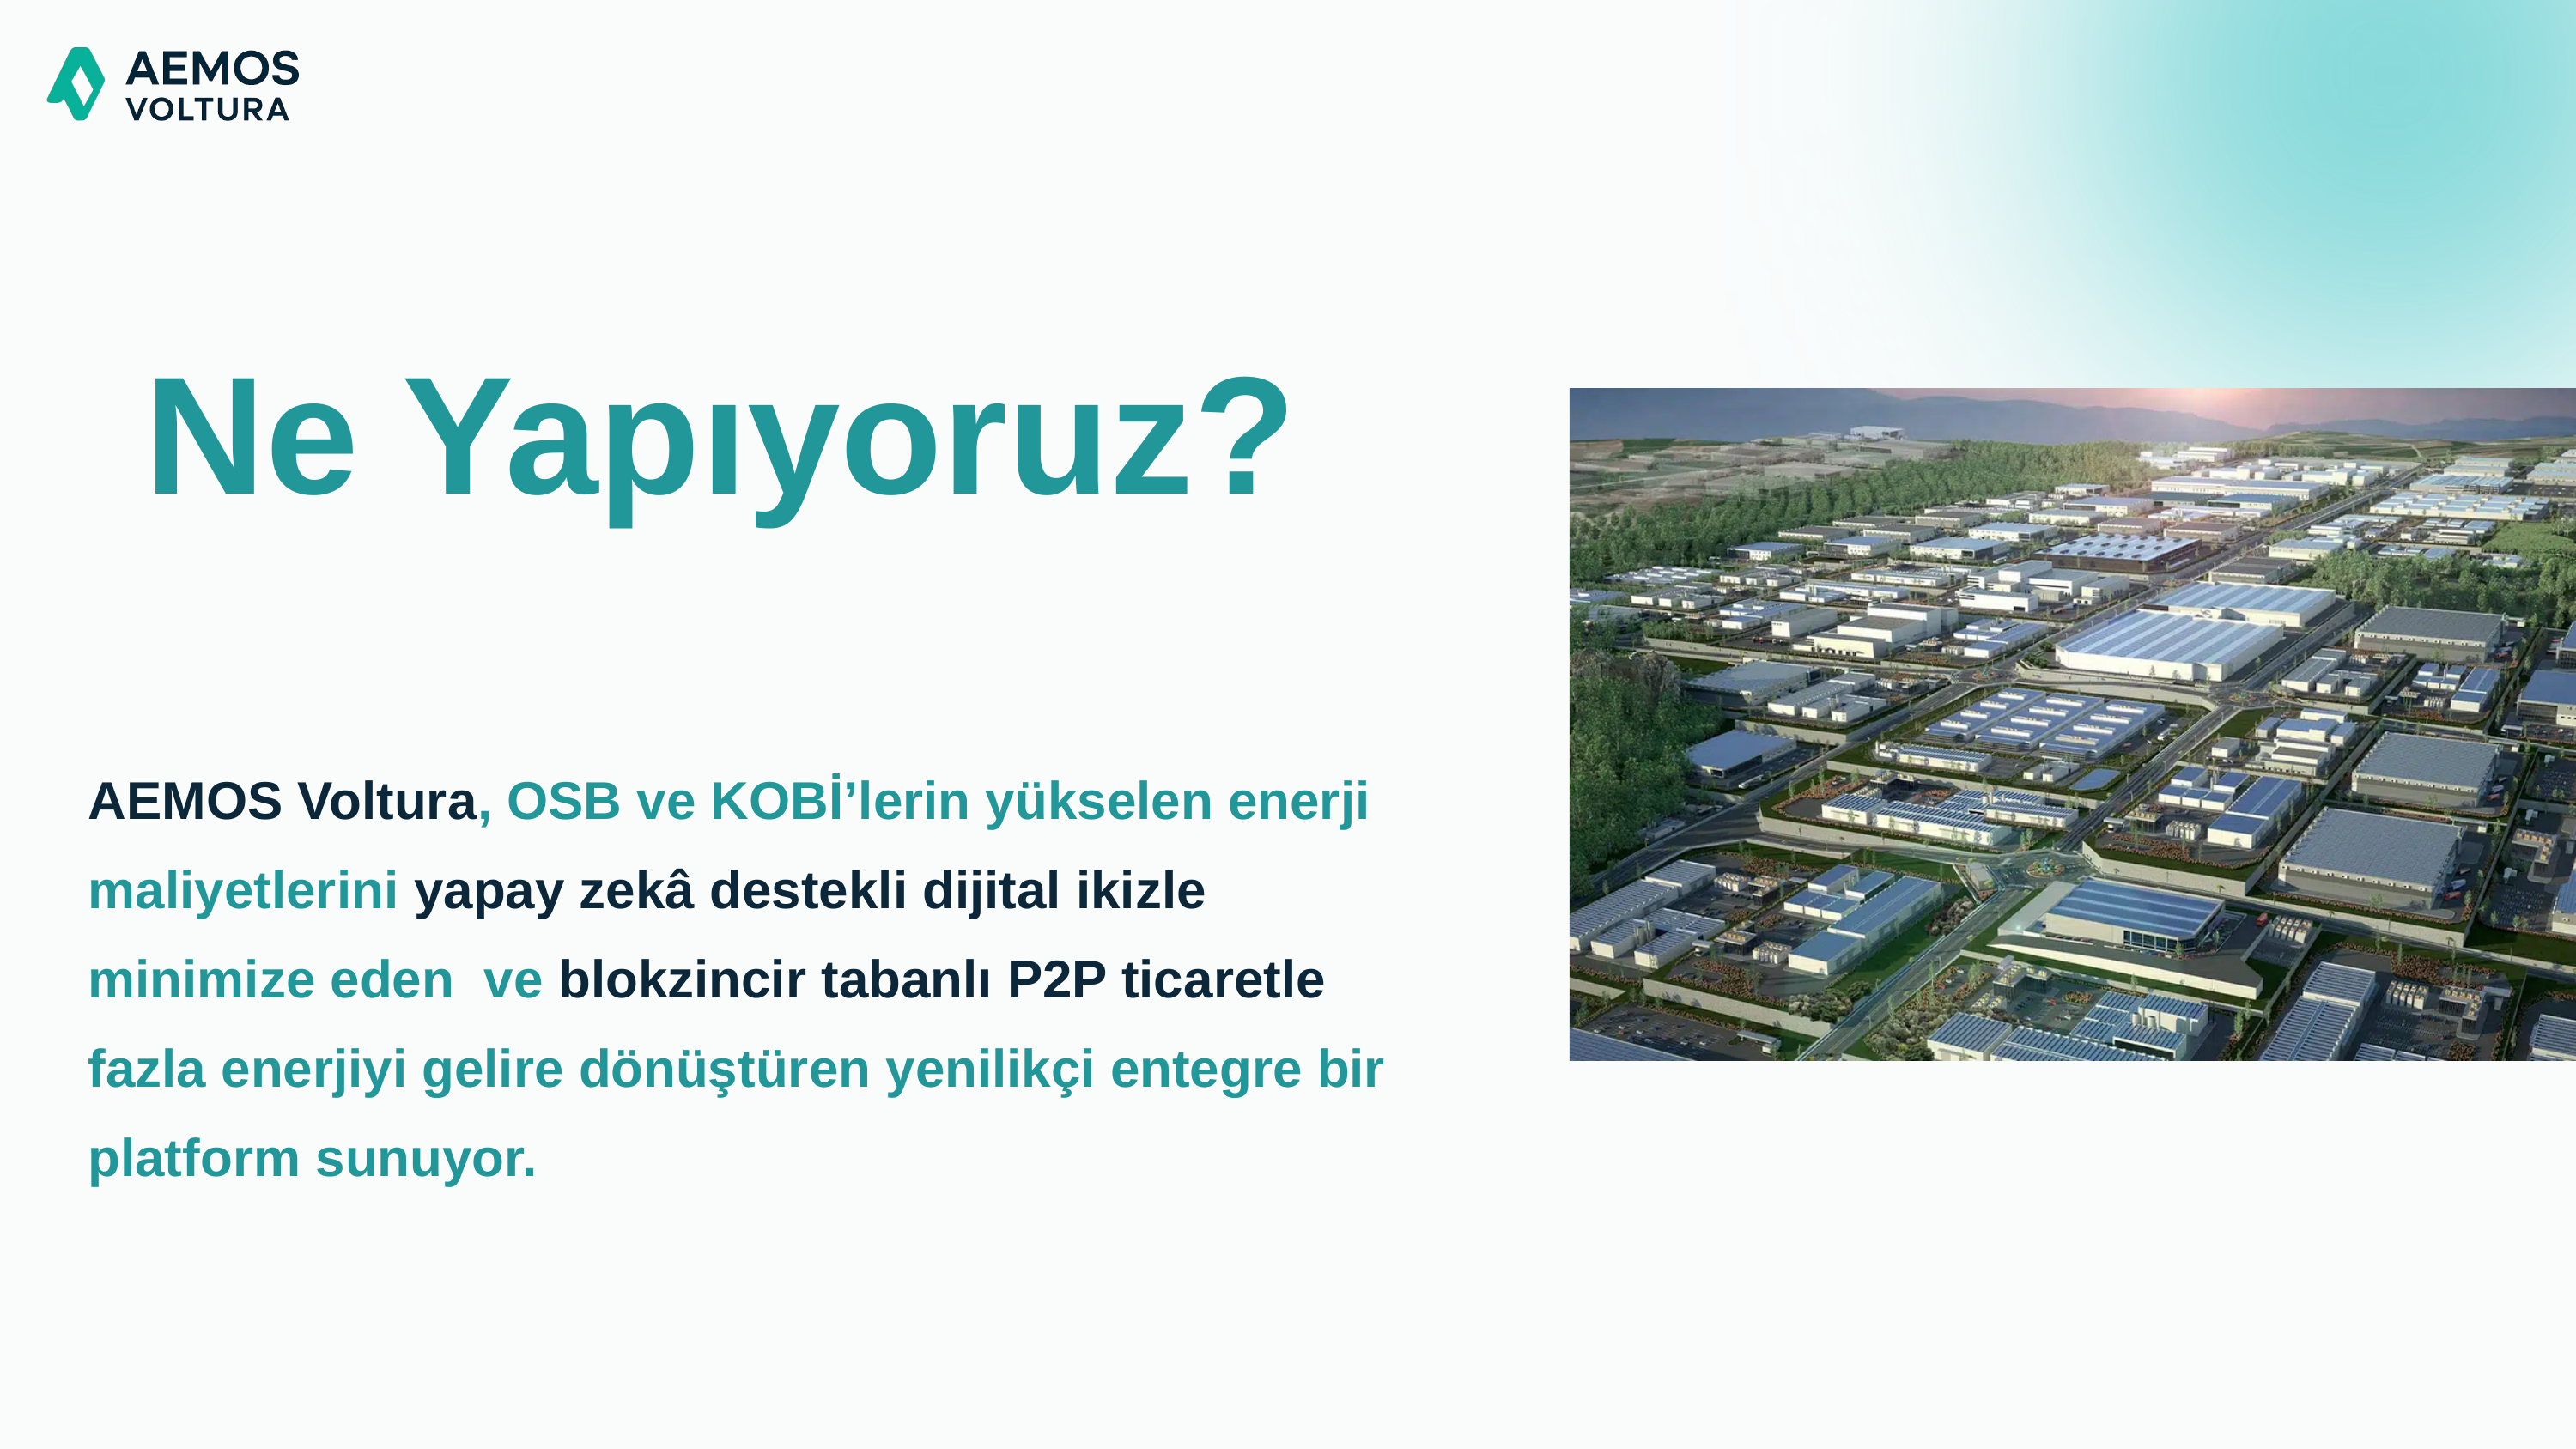

Ne Yapıyoruz?

AEMOS Voltura, OSB ve KOBİ’lerin yükselen enerji maliyetlerini yapay zekâ destekli dijital ikizle minimize eden  ve blokzincir tabanlı P2P ticaretle fazla enerjiyi gelire dönüştüren yenilikçi entegre bir platform sunuyor.